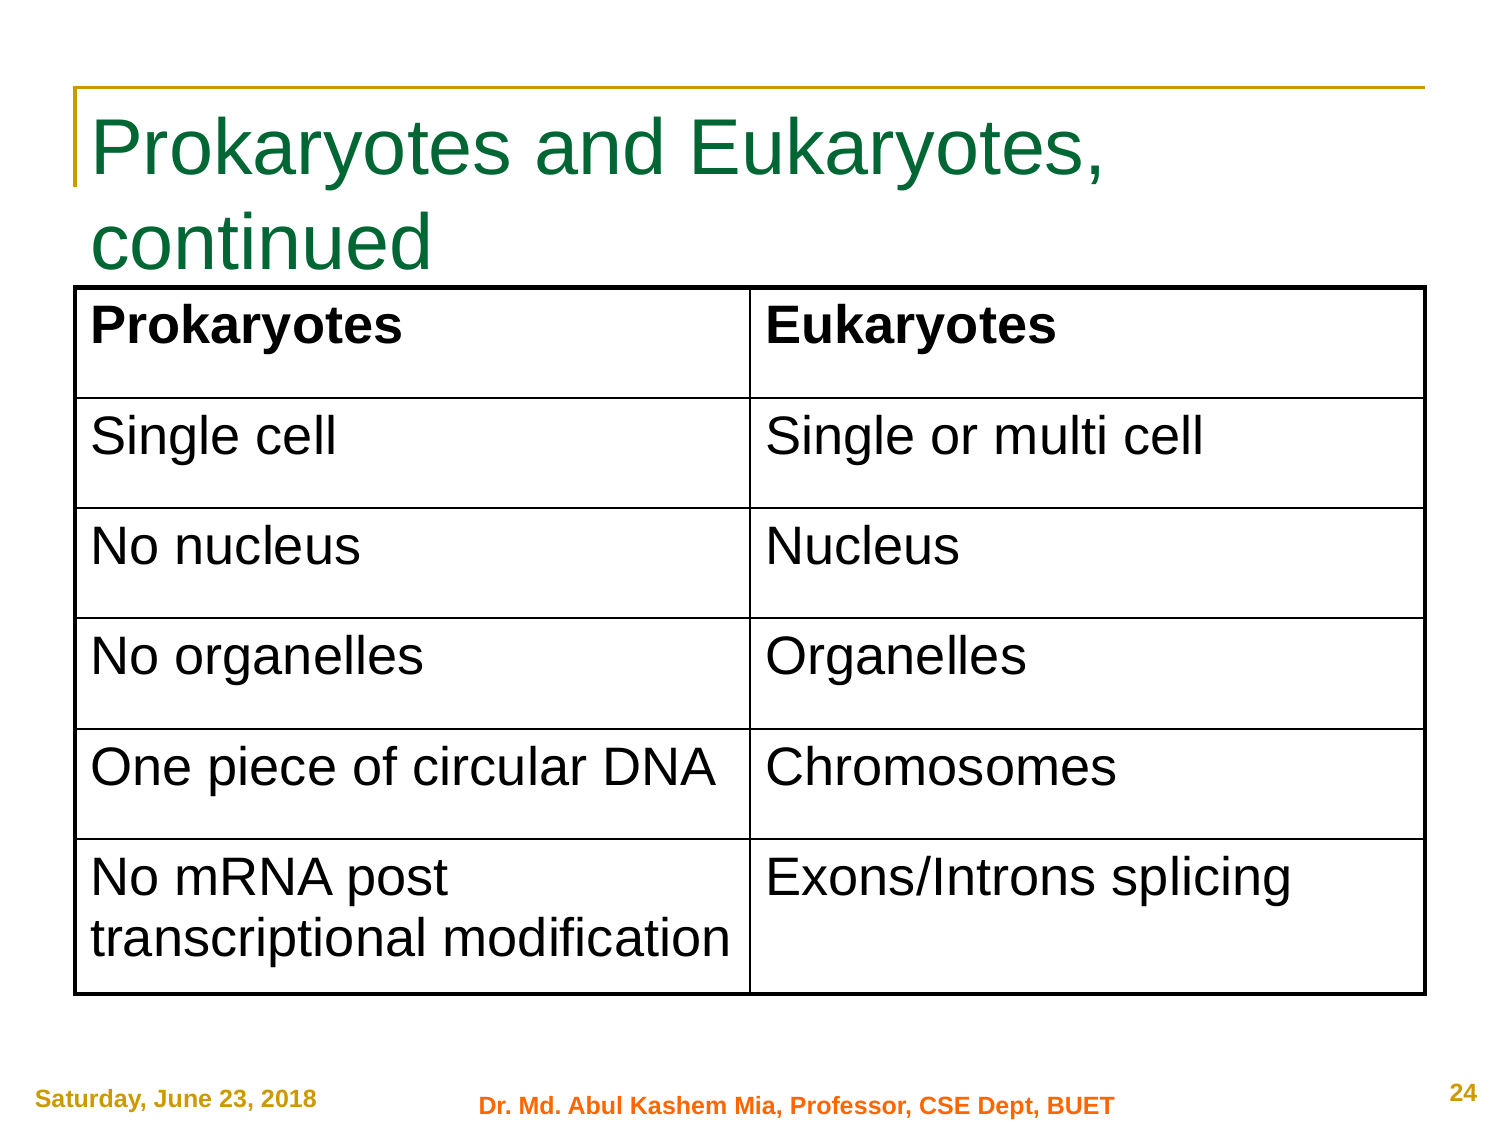

# Prokaryotes and Eukaryotes, continued
| Prokaryotes | Eukaryotes |
| --- | --- |
| Single cell | Single or multi cell |
| No nucleus | Nucleus |
| No organelles | Organelles |
| One piece of circular DNA | Chromosomes |
| No mRNA post transcriptional modification | Exons/Introns splicing |